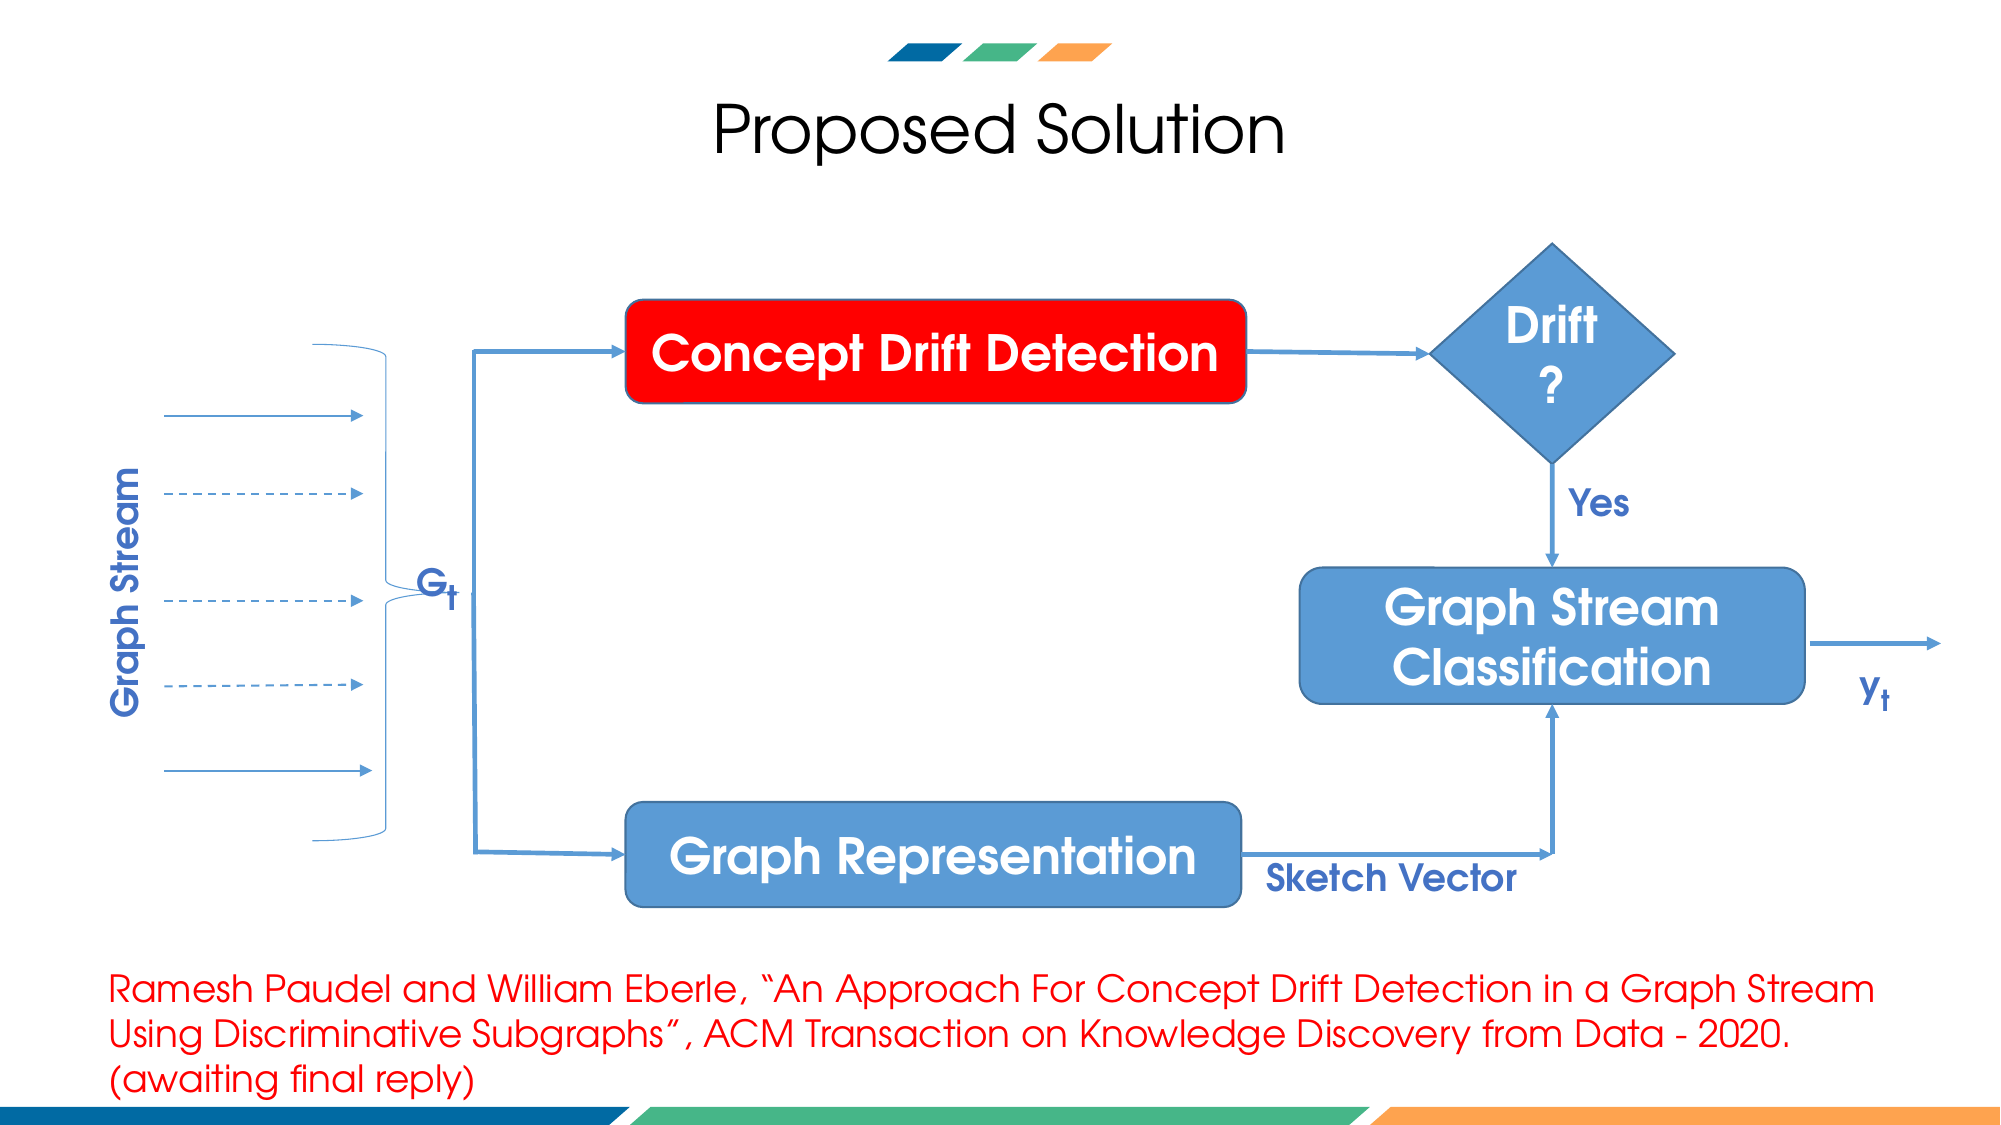

Proposed Solution

Drift ?

Concept Drift Detection

Yes
Gt
Graph Stream
Graph Stream
Classification
yt
Graph Representation
Sketch Vector
Ramesh Paudel and William Eberle, “An Approach For Concept Drift Detection in a Graph Stream Using Discriminative Subgraphs”, ACM Transaction on Knowledge Discovery from Data - 2020. (awaiting final reply)